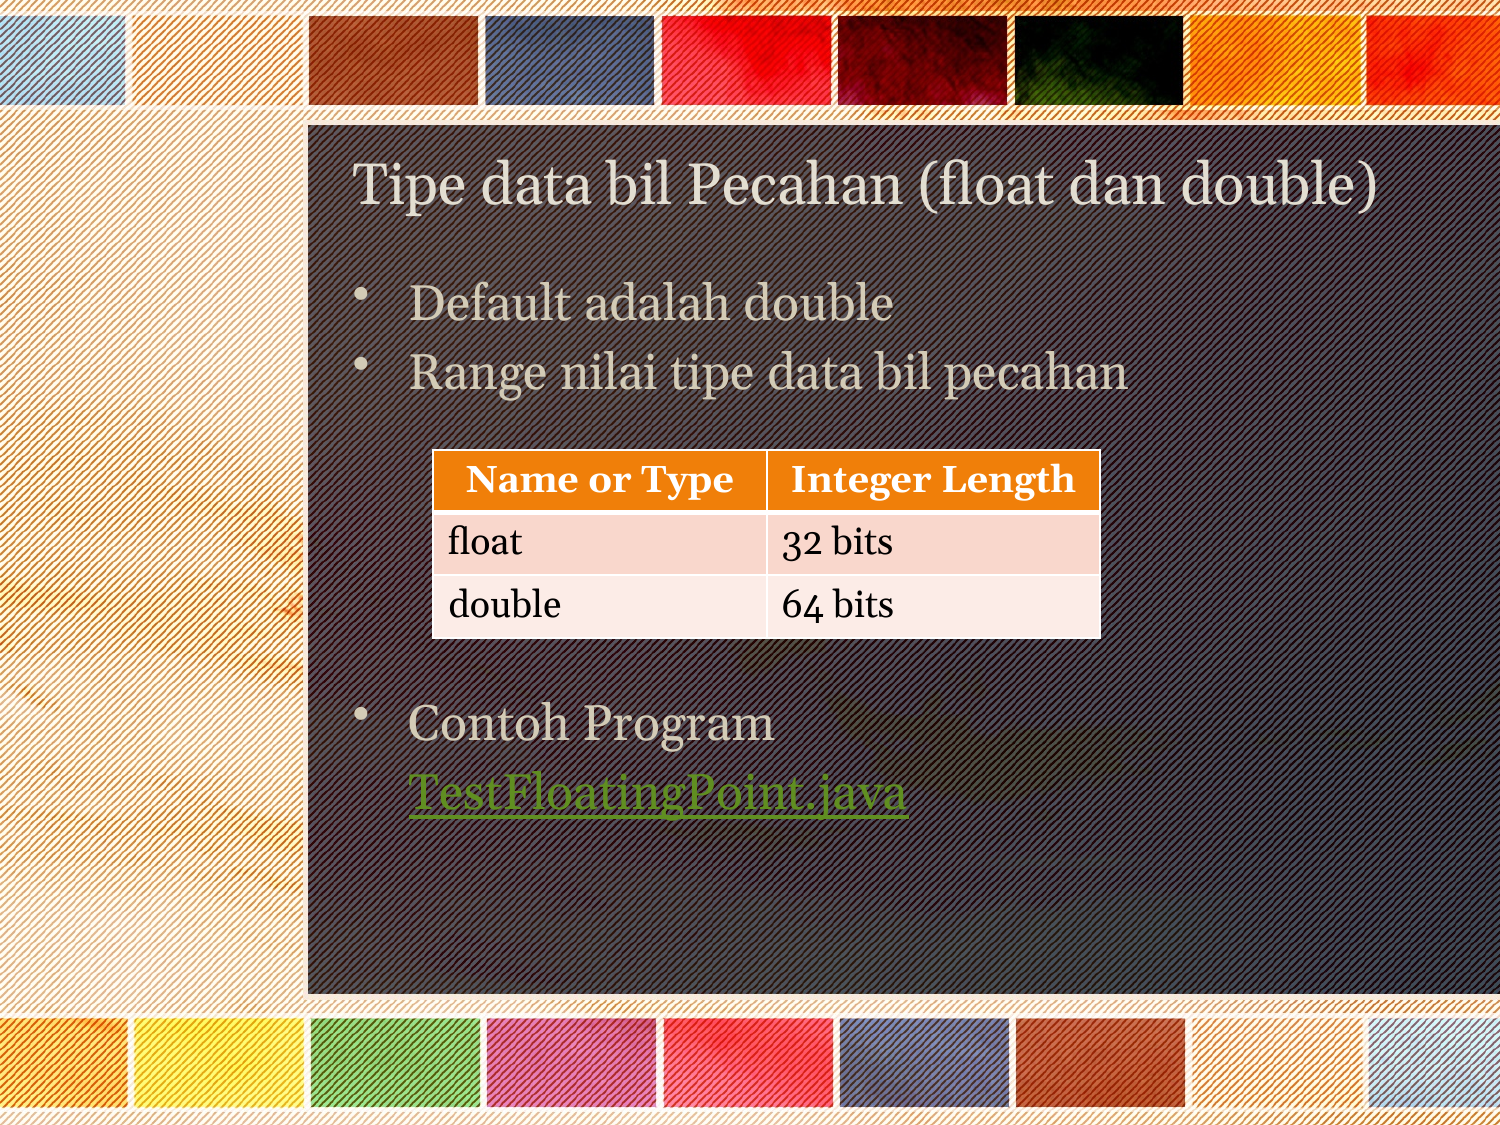

# Tipe data bil Pecahan (float dan double)
Default adalah double
Range nilai tipe data bil pecahan

Contoh Program
	TestFloatingPoint.java

| Name or Type | Integer Length |
| --- | --- |
| float | 32 bits |
| double | 64 bits |